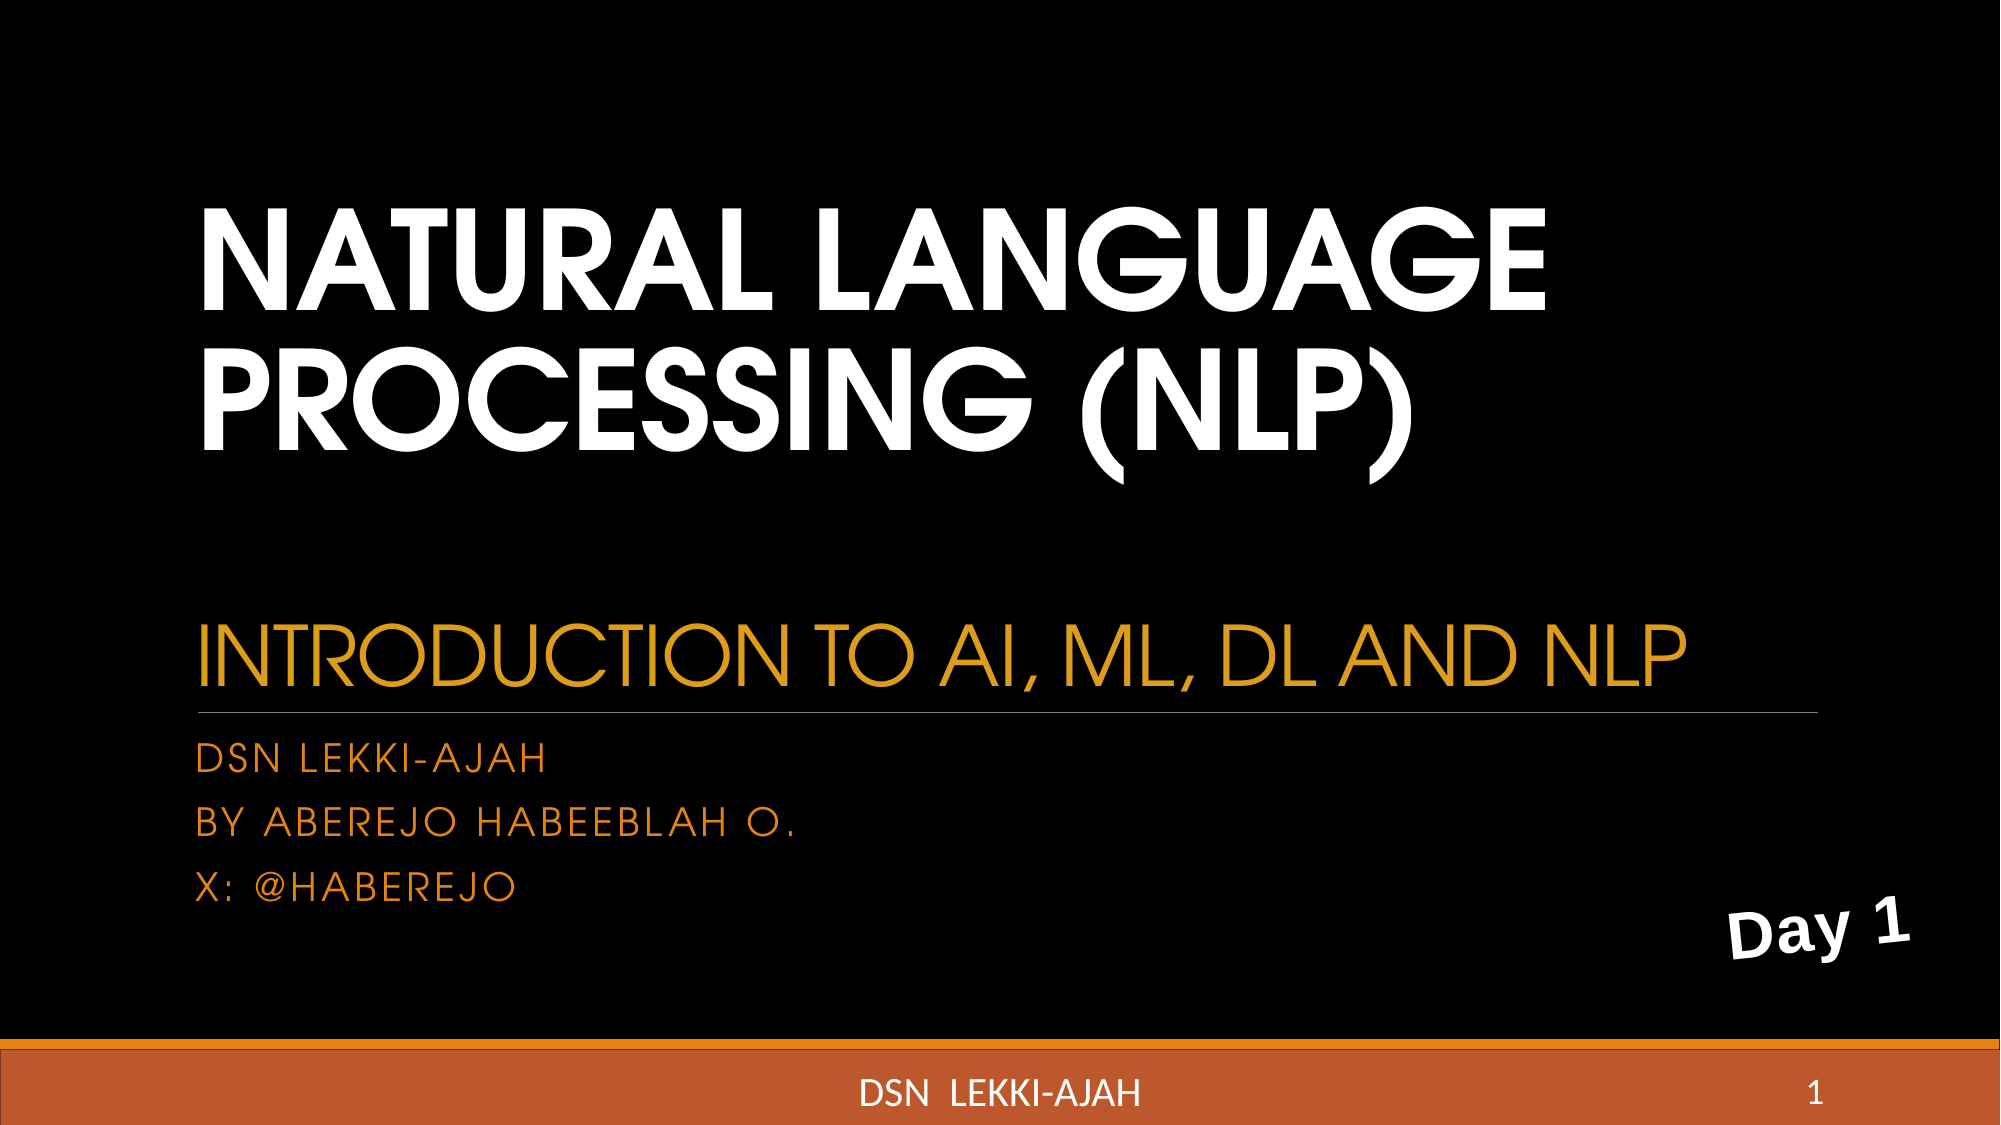

# NATURAL LANGUAGE PROCESSING (NLP) INTRODUCTION TO AI, ML, DL AND NLP
DSN LEKKI-AJAH
BY ABEREJO HABEEBLAH O.
X: @haberejo
Day 1
DSN  LEKKI-AJAH
1